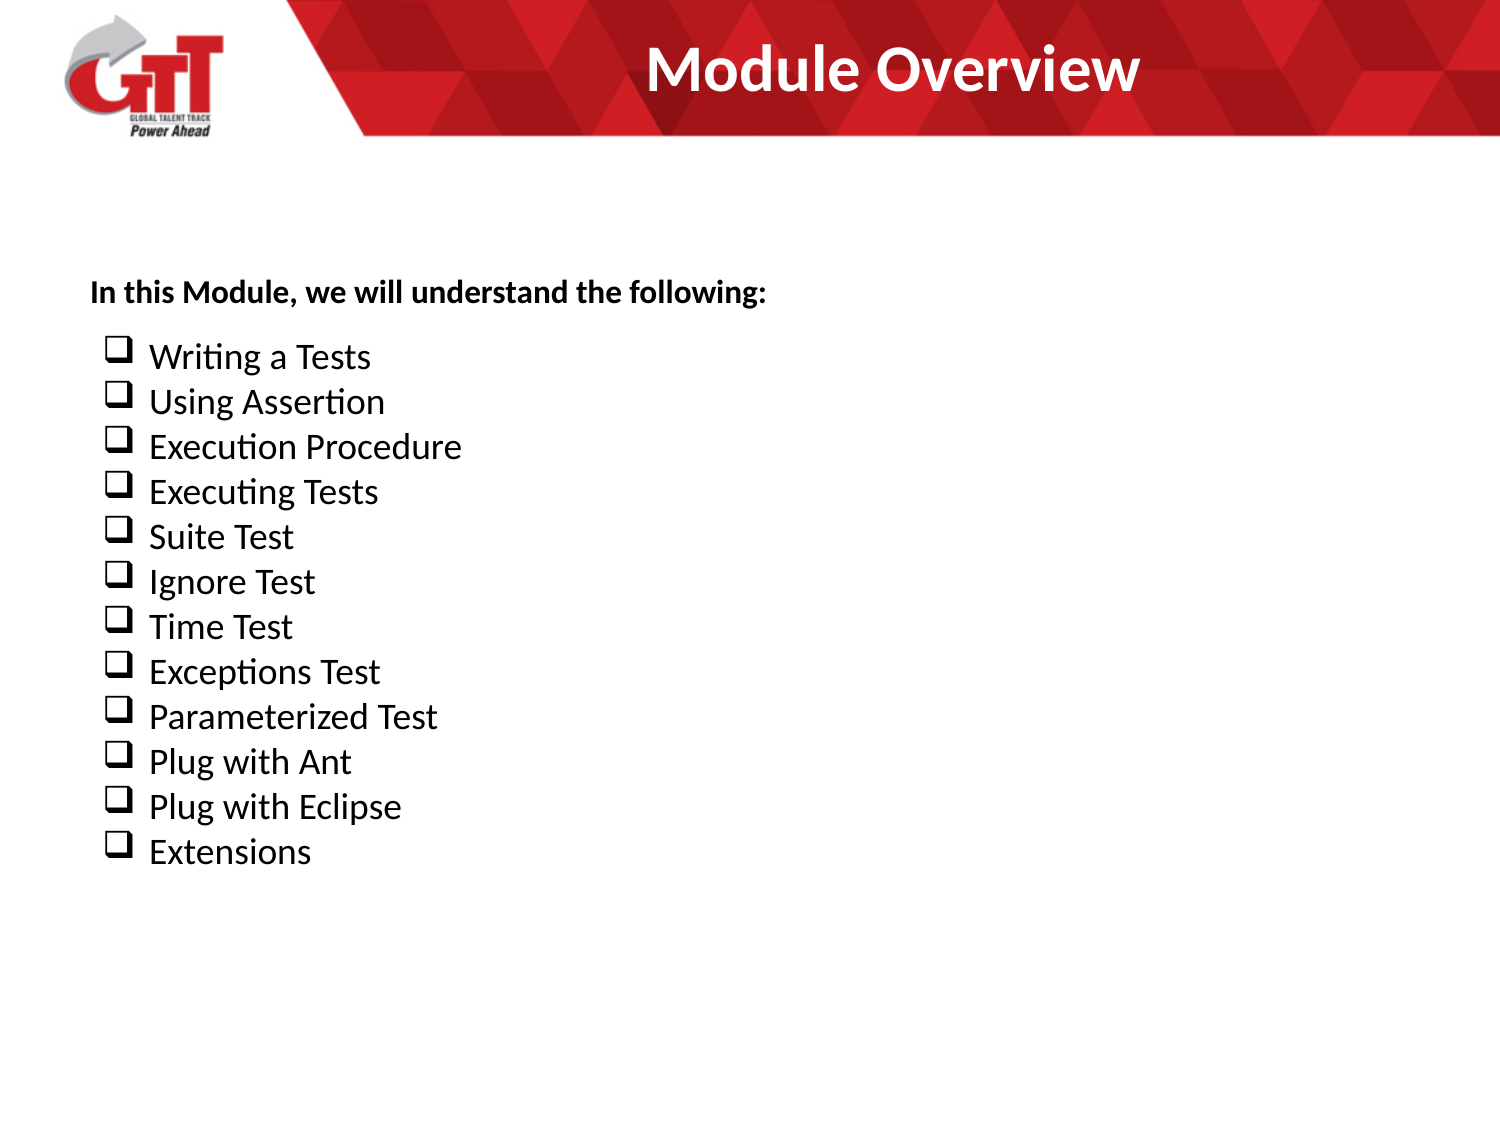

# Module Overview
In this Module, we will understand the following:

Writing a Tests
Using Assertion
Execution Procedure
Executing Tests
Suite Test
Ignore Test
Time Test
Exceptions Test
Parameterized Test
Plug with Ant
Plug with Eclipse
Extensions